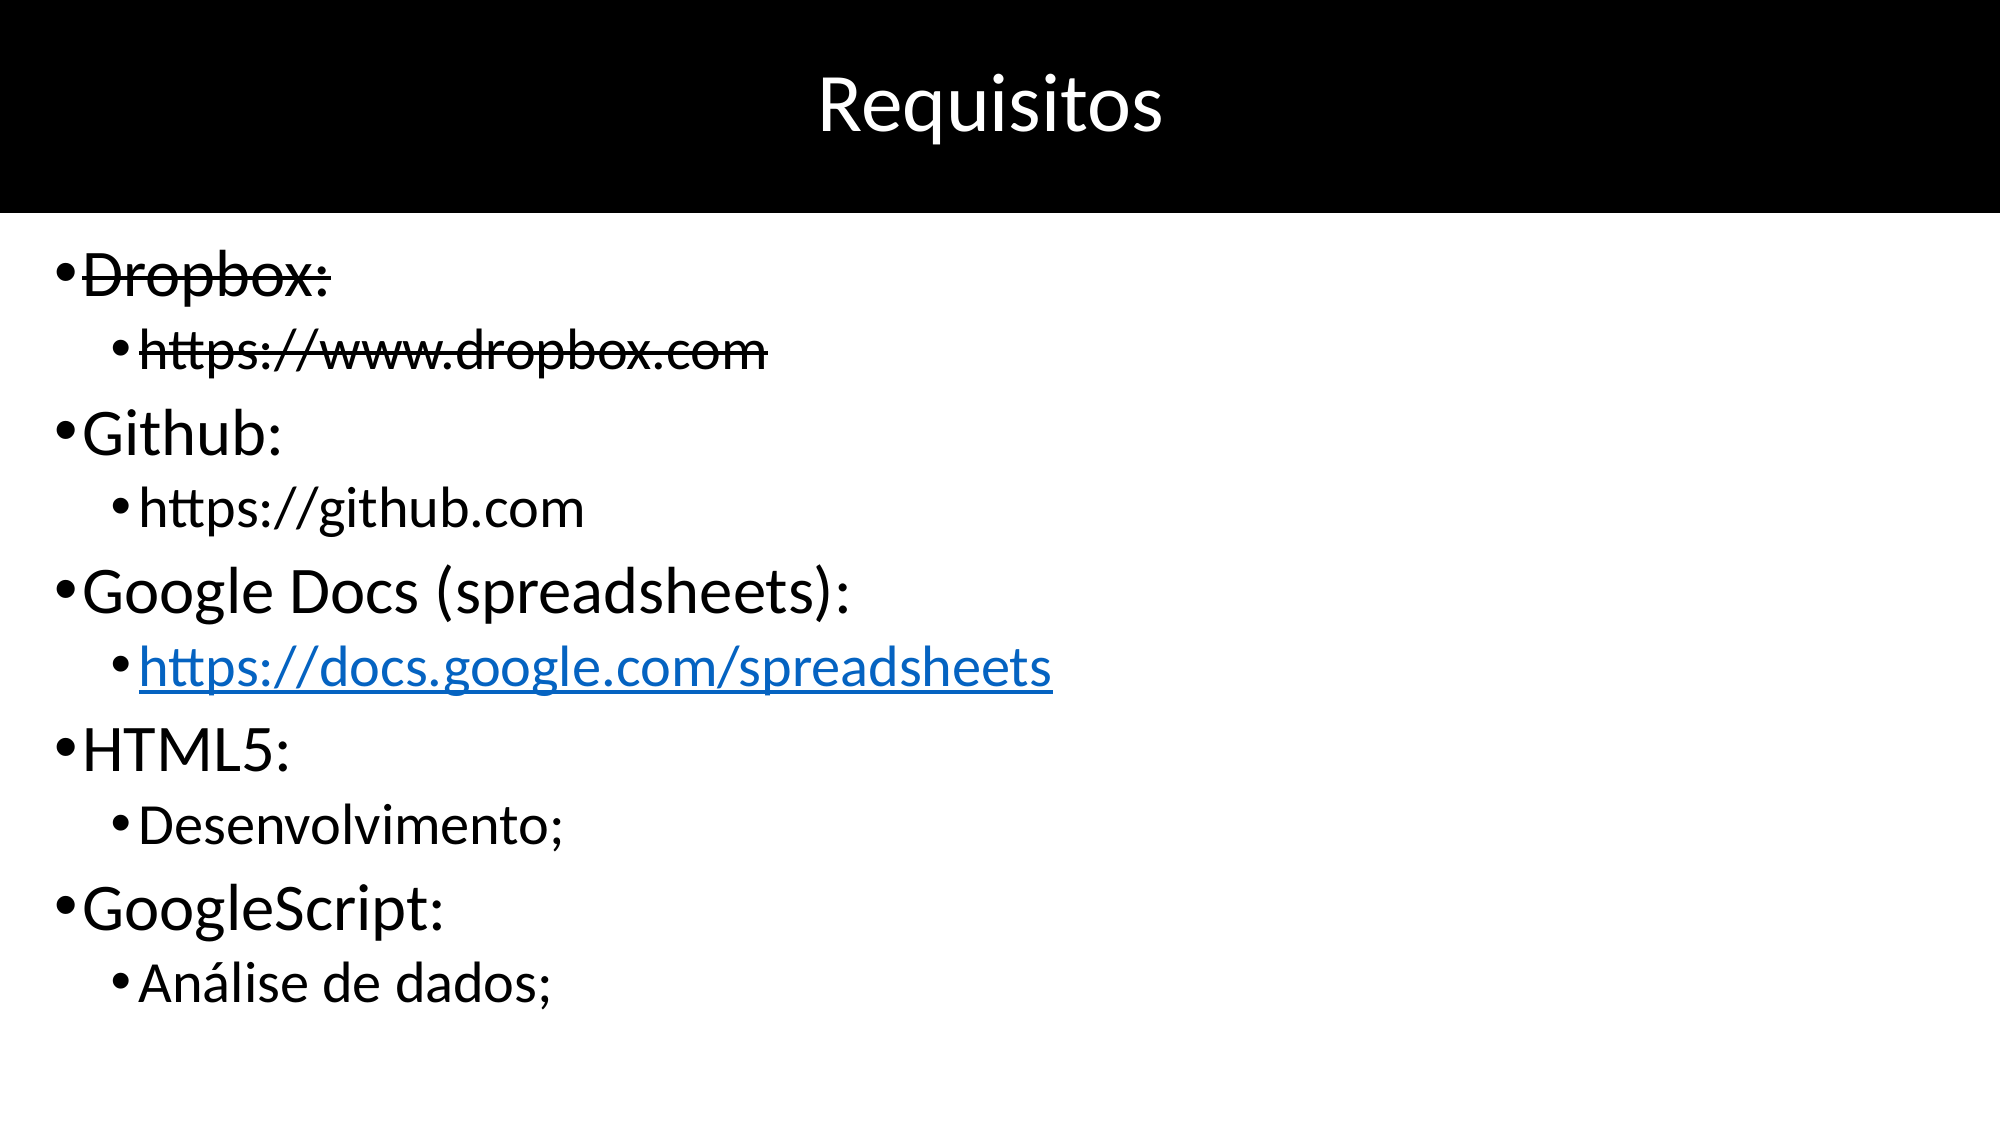

# Requisitos
Dropbox:
https://www.dropbox.com
Github:
https://github.com
Google Docs (spreadsheets):
https://docs.google.com/spreadsheets
HTML5:
Desenvolvimento;
GoogleScript:
Análise de dados;